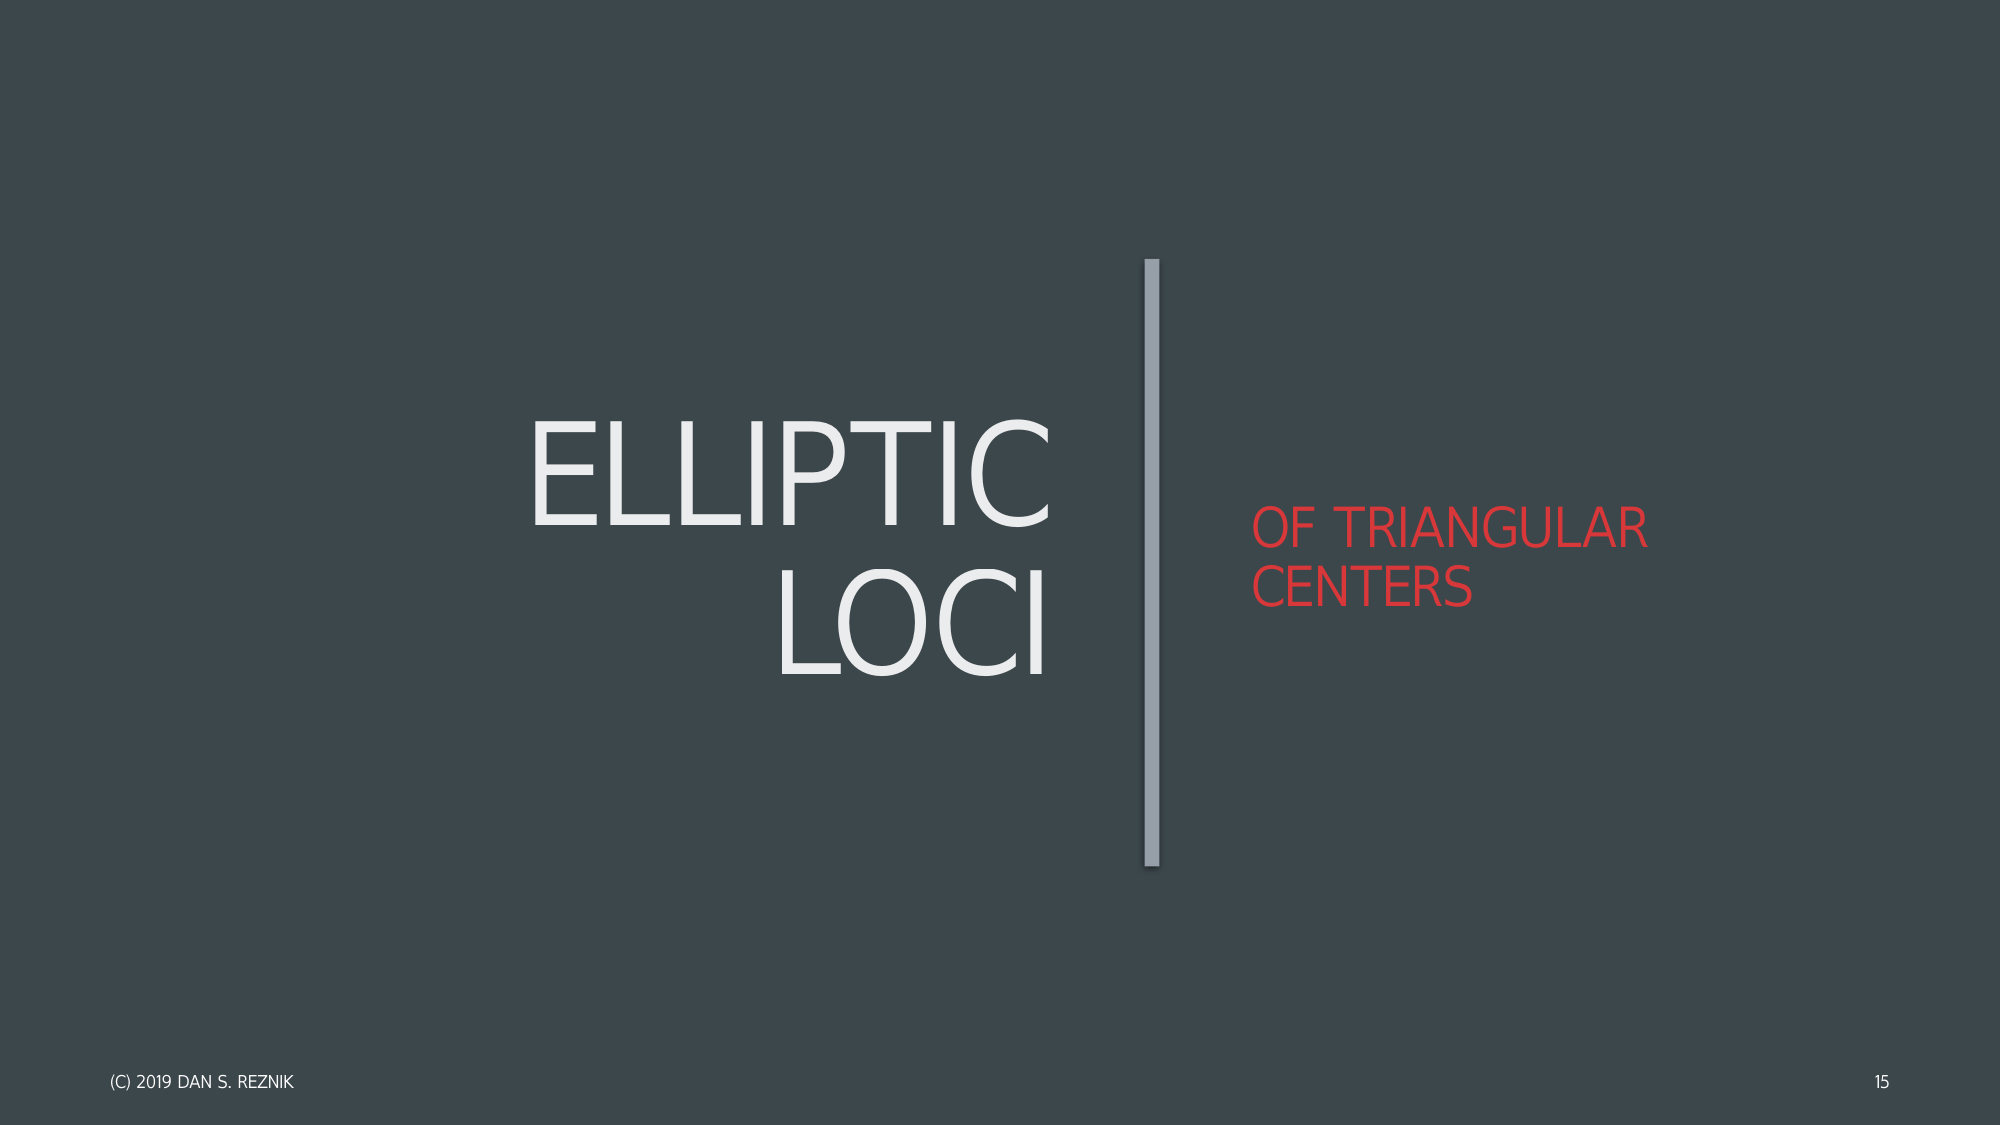

# Elliptic loci
Of triangular centers

(c) 2019 Dan S. Reznik
15